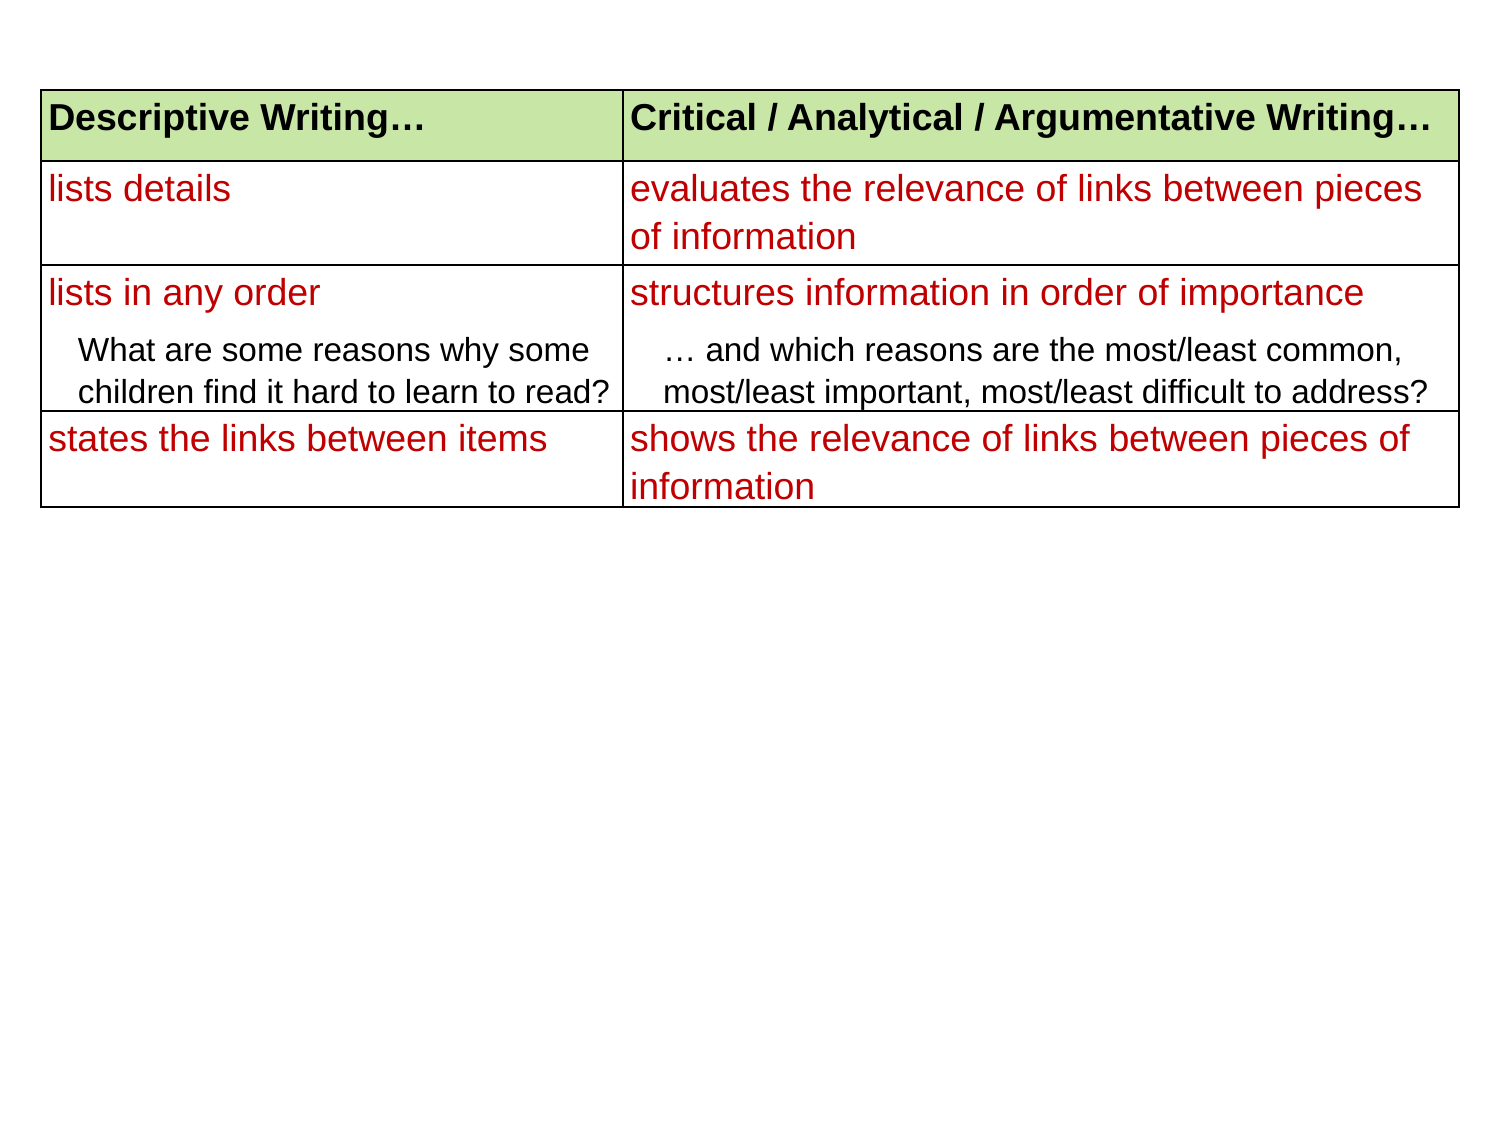

| Descriptive Writing… | Critical / Analytical / Argumentative Writing… |
| --- | --- |
| lists details | evaluates the relevance of links between pieces of information |
| lists in any order What are some reasons why some children find it hard to learn to read? | structures information in order of importance … and which reasons are the most/least common, most/least important, most/least difficult to address? |
| states the links between items | shows the relevance of links between pieces of information |